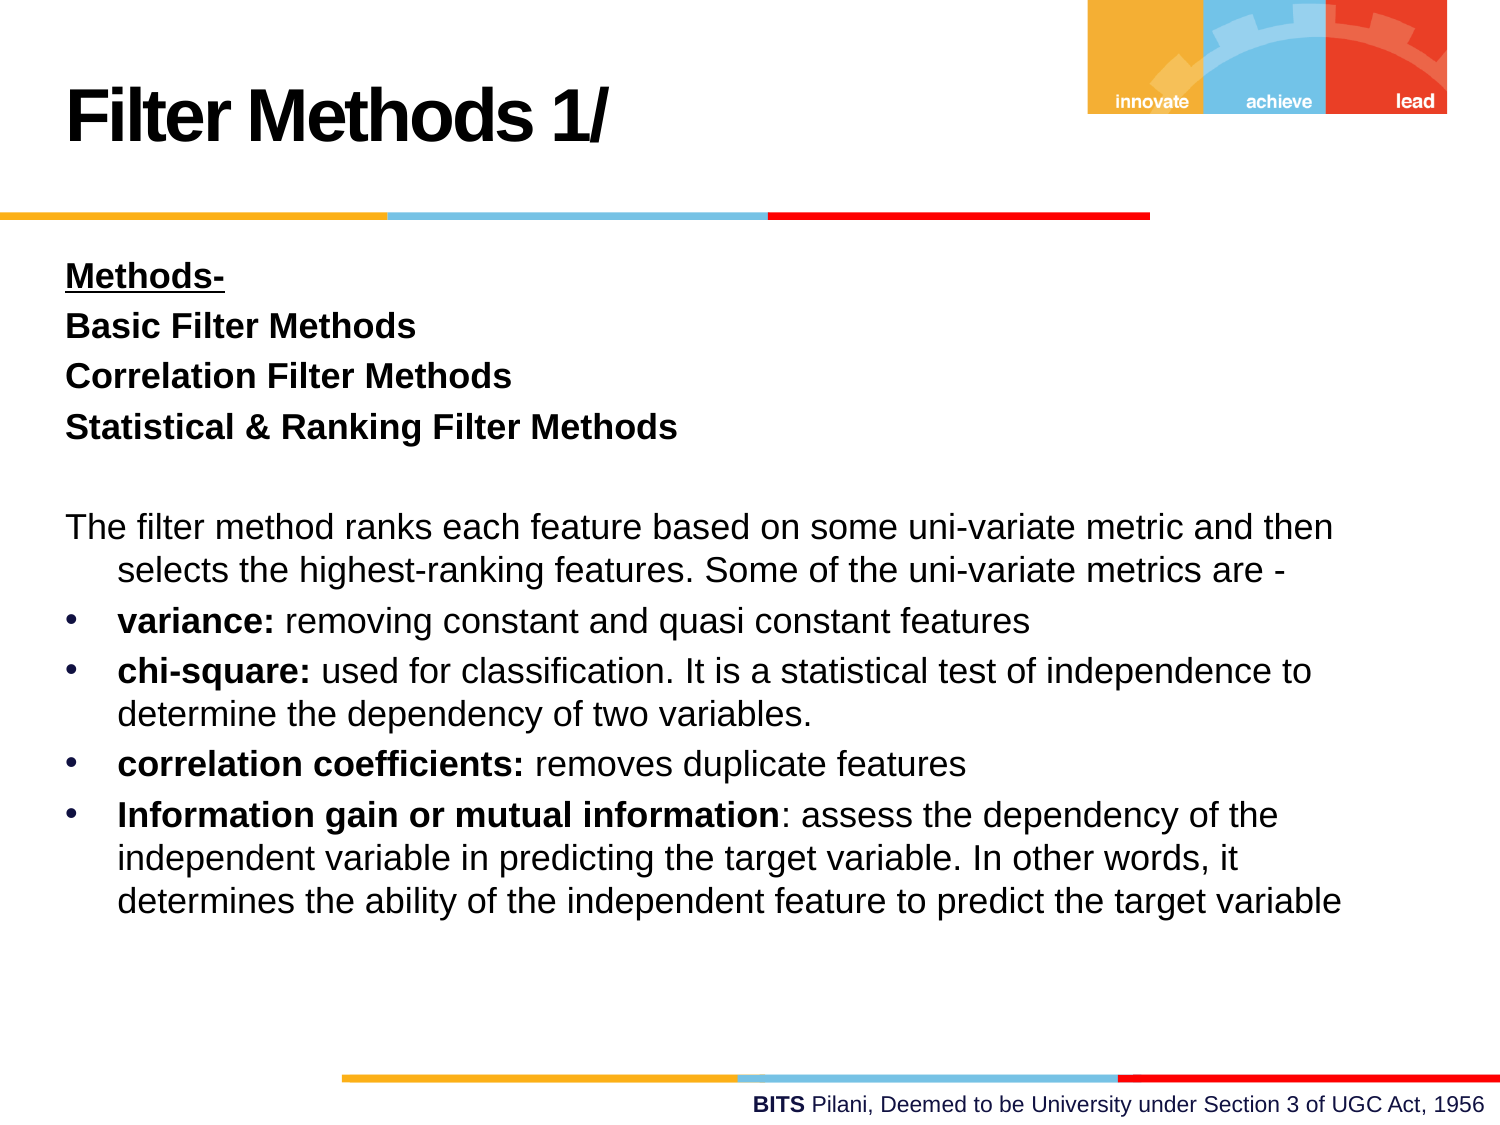

Filter Methods 1/
Methods-
Basic Filter Methods
Correlation Filter Methods
Statistical & Ranking Filter Methods

The filter method ranks each feature based on some uni-variate metric and then selects the highest-ranking features. Some of the uni-variate metrics are -
variance: removing constant and quasi constant features
chi-square: used for classification. It is a statistical test of independence to determine the dependency of two variables.
correlation coefficients: removes duplicate features
Information gain or mutual information: assess the dependency of the independent variable in predicting the target variable. In other words, it determines the ability of the independent feature to predict the target variable